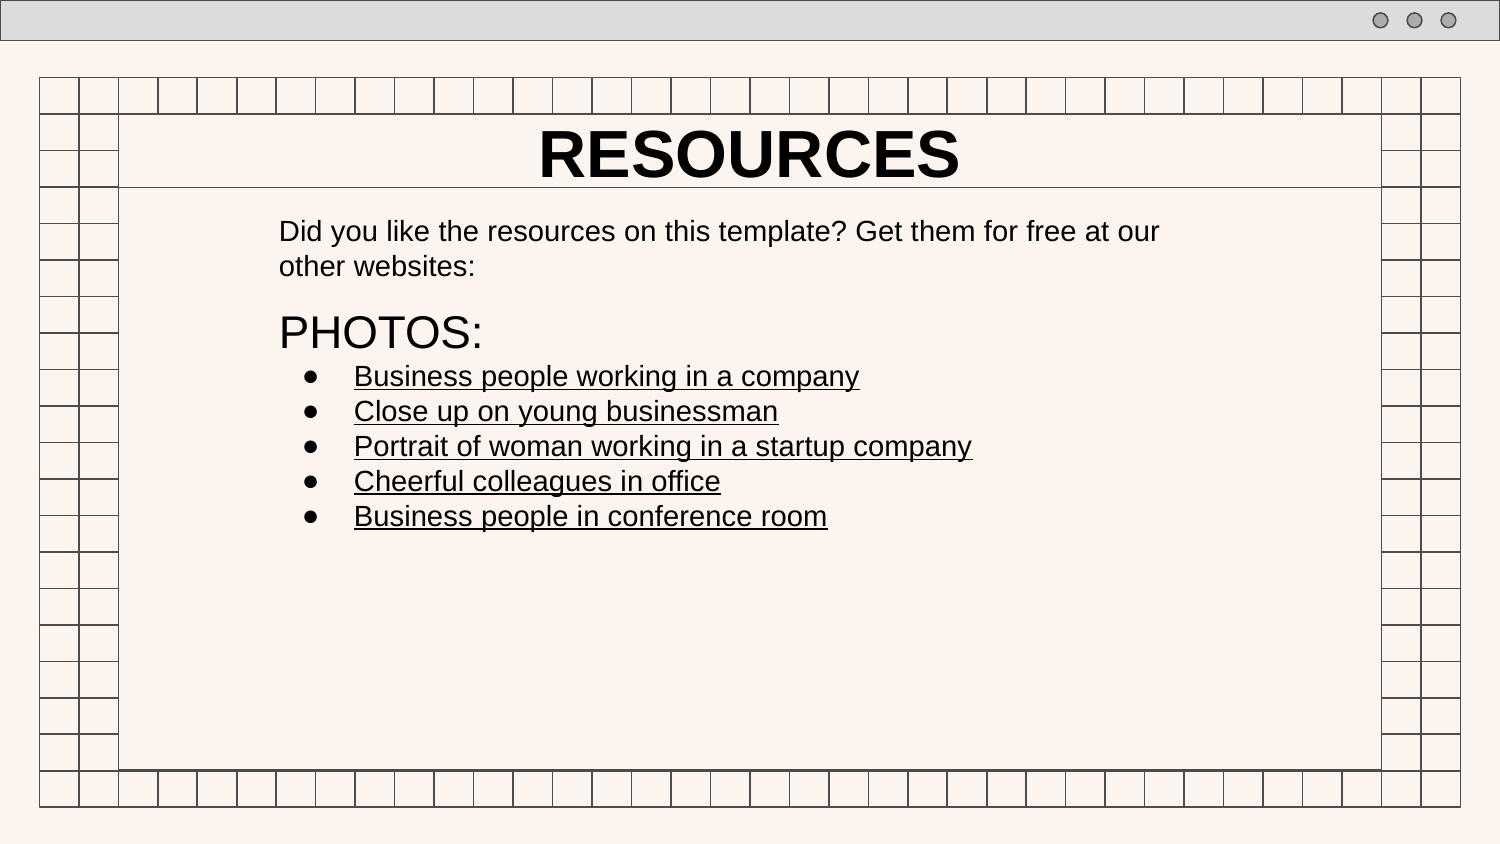

# RESOURCES
Did you like the resources on this template? Get them for free at our other websites:
PHOTOS:
Business people working in a company
Close up on young businessman
Portrait of woman working in a startup company
Cheerful colleagues in office
Business people in conference room